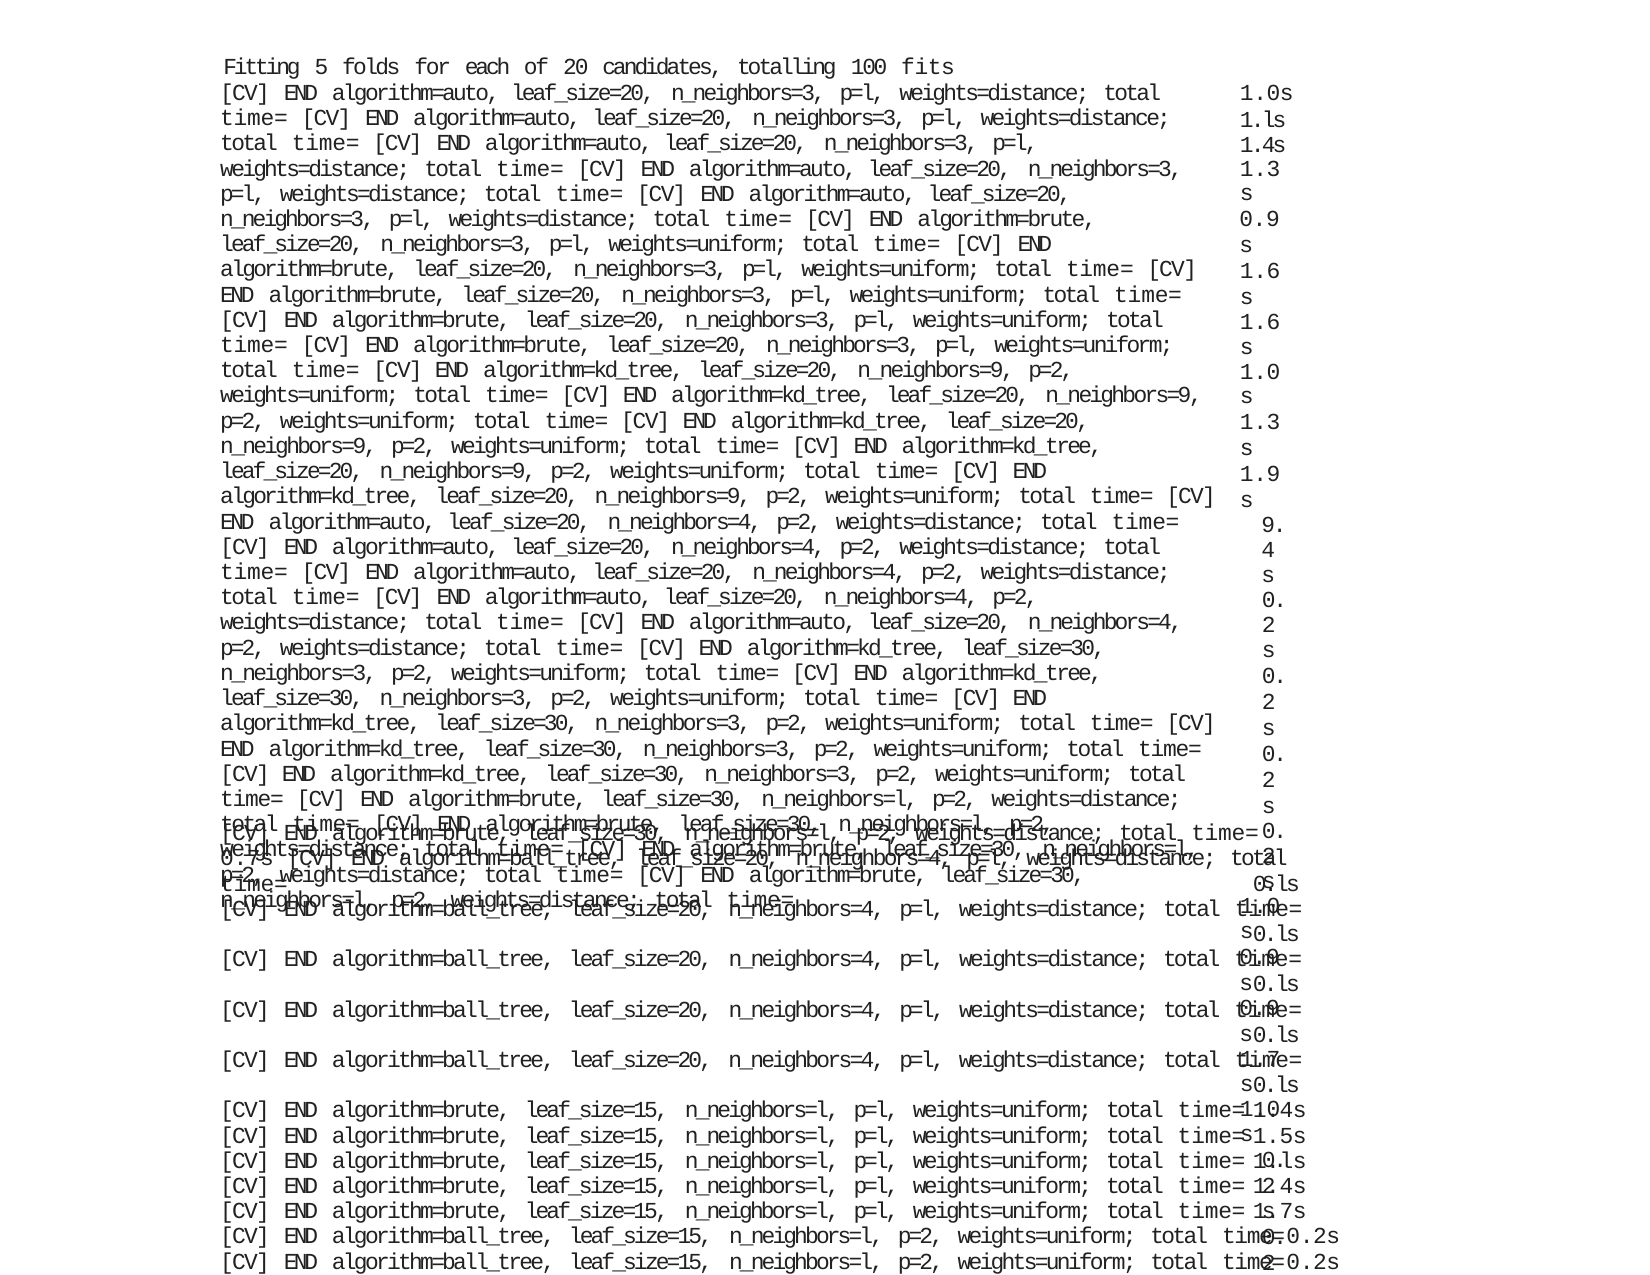

Fitting 5 folds for each of 20 candidates, totalling 100 fits
[CV] END algorithm=auto, leaf_size=20, n_neighbors=3, p=l, weights=distance; total time= [CV] END algorithm=auto, leaf_size=20, n_neighbors=3, p=l, weights=distance; total time= [CV] END algorithm=auto, leaf_size=20, n_neighbors=3, p=l, weights=distance; total time= [CV] END algorithm=auto, leaf_size=20, n_neighbors=3, p=l, weights=distance; total time= [CV] END algorithm=auto, leaf_size=20, n_neighbors=3, p=l, weights=distance; total time= [CV] END algorithm=brute, leaf_size=20, n_neighbors=3, p=l, weights=uniform; total time= [CV] END algorithm=brute, leaf_size=20, n_neighbors=3, p=l, weights=uniform; total time= [CV] END algorithm=brute, leaf_size=20, n_neighbors=3, p=l, weights=uniform; total time= [CV] END algorithm=brute, leaf_size=20, n_neighbors=3, p=l, weights=uniform; total time= [CV] END algorithm=brute, leaf_size=20, n_neighbors=3, p=l, weights=uniform; total time= [CV] END algorithm=kd_tree, leaf_size=20, n_neighbors=9, p=2, weights=uniform; total time= [CV] END algorithm=kd_tree, leaf_size=20, n_neighbors=9, p=2, weights=uniform; total time= [CV] END algorithm=kd_tree, leaf_size=20, n_neighbors=9, p=2, weights=uniform; total time= [CV] END algorithm=kd_tree, leaf_size=20, n_neighbors=9, p=2, weights=uniform; total time= [CV] END algorithm=kd_tree, leaf_size=20, n_neighbors=9, p=2, weights=uniform; total time= [CV] END algorithm=auto, leaf_size=20, n_neighbors=4, p=2, weights=distance; total time= [CV] END algorithm=auto, leaf_size=20, n_neighbors=4, p=2, weights=distance; total time= [CV] END algorithm=auto, leaf_size=20, n_neighbors=4, p=2, weights=distance; total time= [CV] END algorithm=auto, leaf_size=20, n_neighbors=4, p=2, weights=distance; total time= [CV] END algorithm=auto, leaf_size=20, n_neighbors=4, p=2, weights=distance; total time= [CV] END algorithm=kd_tree, leaf_size=30, n_neighbors=3, p=2, weights=uniform; total time= [CV] END algorithm=kd_tree, leaf_size=30, n_neighbors=3, p=2, weights=uniform; total time= [CV] END algorithm=kd_tree, leaf_size=30, n_neighbors=3, p=2, weights=uniform; total time= [CV] END algorithm=kd_tree, leaf_size=30, n_neighbors=3, p=2, weights=uniform; total time= [CV] END algorithm=kd_tree, leaf_size=30, n_neighbors=3, p=2, weights=uniform; total time= [CV] END algorithm=brute, leaf_size=30, n_neighbors=l, p=2, weights=distance; total time= [CV] END algorithm=brute, leaf_size=30, n_neighbors=l, p=2, weights=distance; total time= [CV] END algorithm=brute, leaf_size=30, n_neighbors=l, p=2, weights=distance; total time= [CV] END algorithm=brute, leaf_size=30, n_neighbors=l, p=2, weights=distance; total time=
1.0s
1.ls 1.4s
1.3s
0.9s
1.6s
1.6s
1.0s
1.3s
1.9s
9.4s
0.2s
0.2s
0.2s
0.2s
1.0s
0.9s
0.9s
1.7s
1.0s
0.2s
0.2s
0.2s
0.2s
0.2s
1.0s
1.5s
0.8s
0.7s
[CV] END algorithm=brute, leaf_size=30, n_neighbors=l, p=2, weights=distance; total time=		0.7s [CV] END algorithm=ball_tree, leaf_size=20, n_neighbors=4, p=l, weights=distance; total time=		0.ls [CV] END algorithm=ball_tree, leaf_size=20, n_neighbors=4, p=l, weights=distance; total time=		0.ls [CV] END algorithm=ball_tree, leaf_size=20, n_neighbors=4, p=l, weights=distance; total time=		0.ls [CV] END algorithm=ball_tree, leaf_size=20, n_neighbors=4, p=l, weights=distance; total time=		0.ls [CV] END algorithm=ball_tree, leaf_size=20, n_neighbors=4, p=l, weights=distance; total time=		0.ls [CV] END algorithm=brute, leaf_size=15, n_neighbors=l, p=l, weights=uniform; total time=	1.4s [CV] END algorithm=brute, leaf_size=15, n_neighbors=l, p=l, weights=uniform; total time=	1.5s [CV] END algorithm=brute, leaf_size=15, n_neighbors=l, p=l, weights=uniform; total time=	1.ls [CV] END algorithm=brute, leaf_size=15, n_neighbors=l, p=l, weights=uniform; total time=	1.4s [CV] END algorithm=brute, leaf_size=15, n_neighbors=l, p=l, weights=uniform; total time=	1.7s [CV] END algorithm=ball_tree, leaf_size=15, n_neighbors=l, p=2, weights=uniform; total time=	0.2s [CV] END algorithm=ball_tree, leaf_size=15, n_neighbors=l, p=2, weights=uniform; total time=	0.2s [CV] END algorithm=ball_tree, leaf_size=15, n_neighbors=l, p=2, weights=uniform; total time=	0.2s [CV] END algorithm=ball_tree, leaf_size=15, n_neighbors=l, p=2, weights=uniform; total time=	0.2s